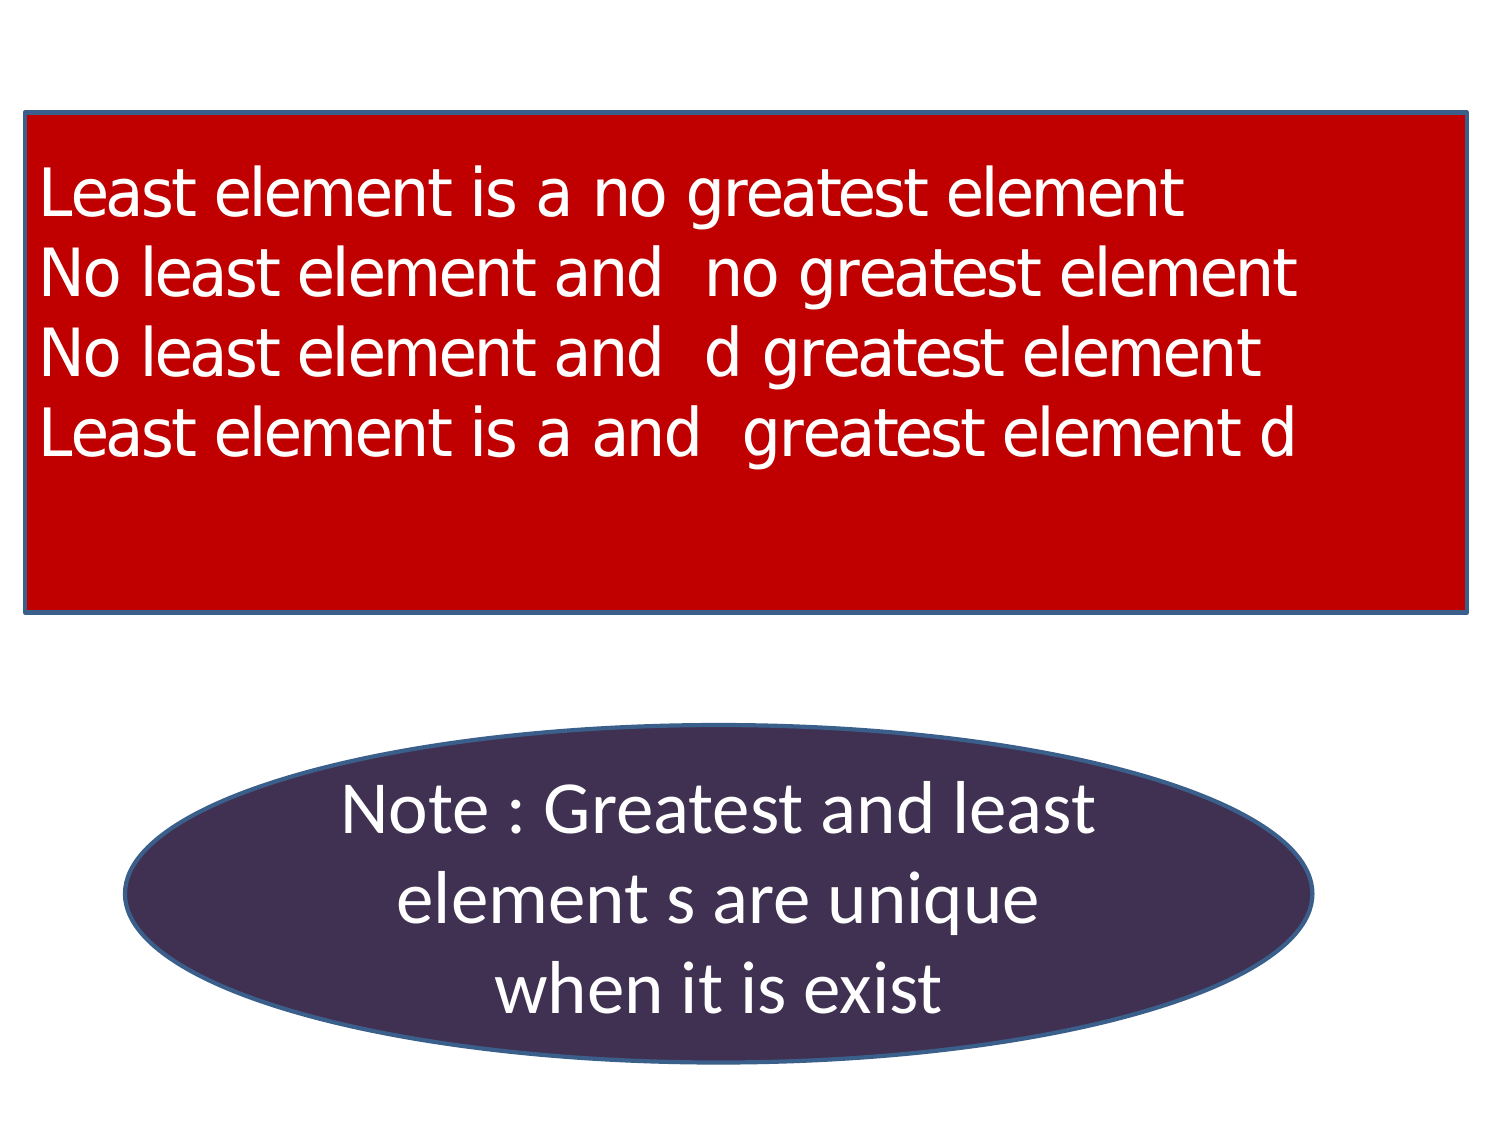

Least element is a no greatest element
No least element and  no greatest element
No least element and  d greatest element
Least element is a and  greatest element d

Note : Greatest and least element s are unique when it is exist